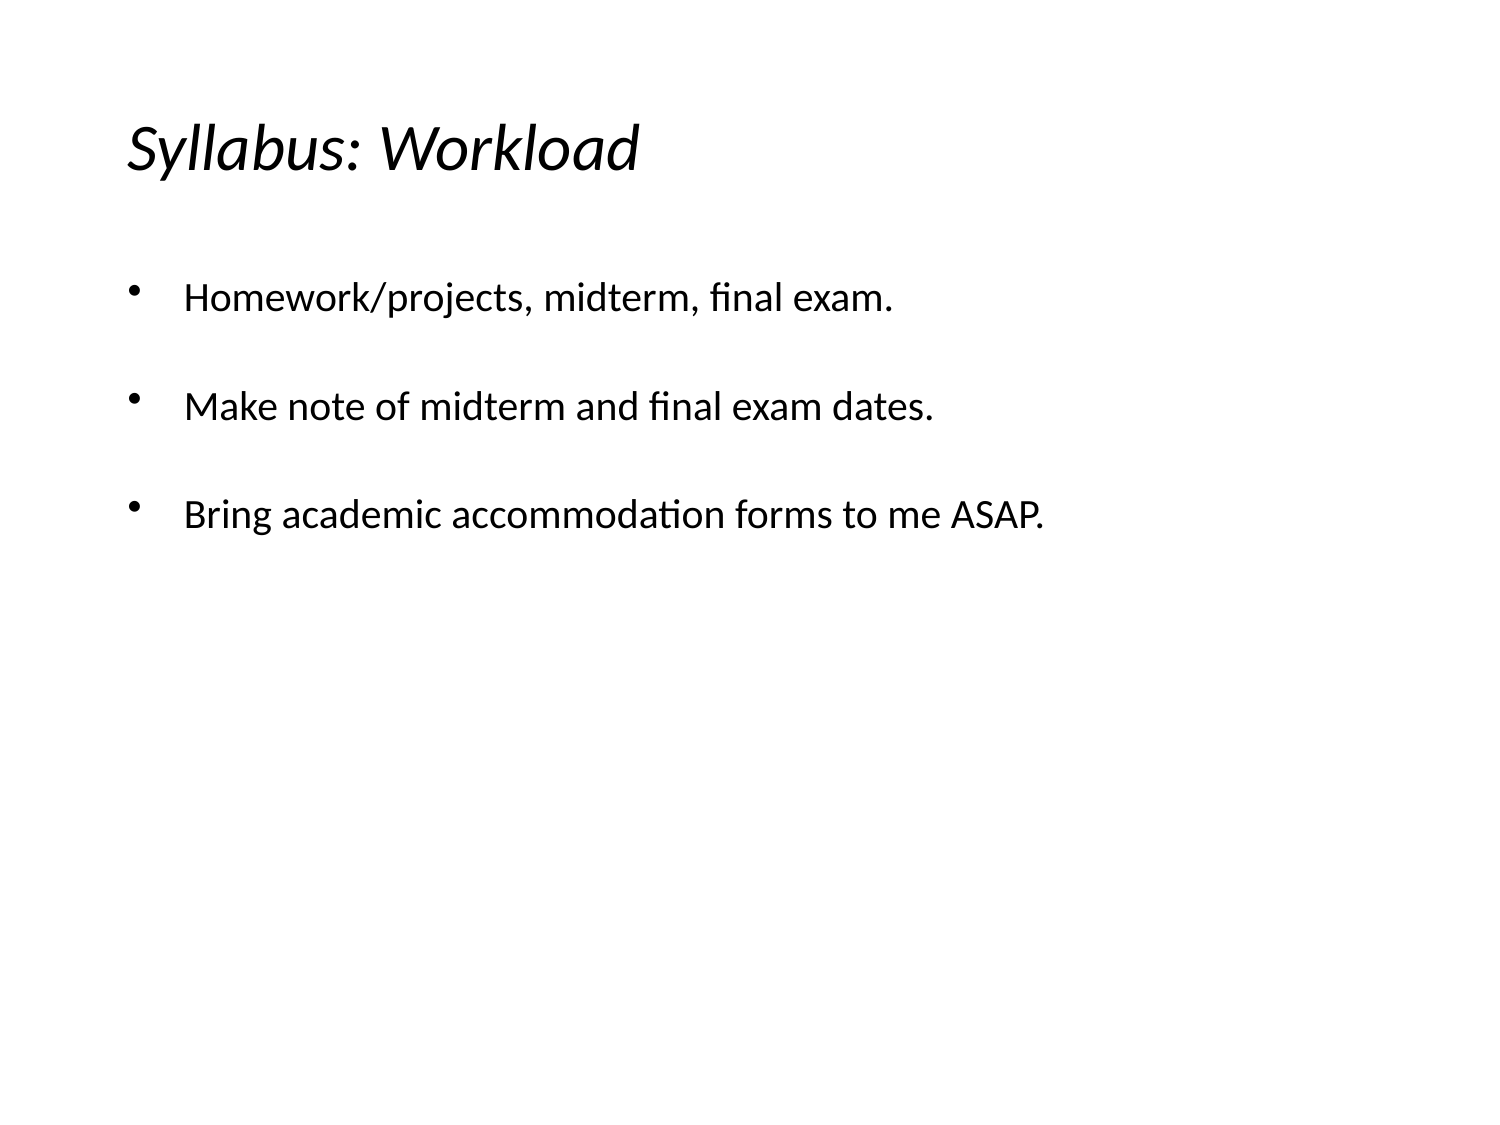

# Syllabus: Workload
Homework/projects, midterm, final exam.
Make note of midterm and final exam dates.
Bring academic accommodation forms to me ASAP.